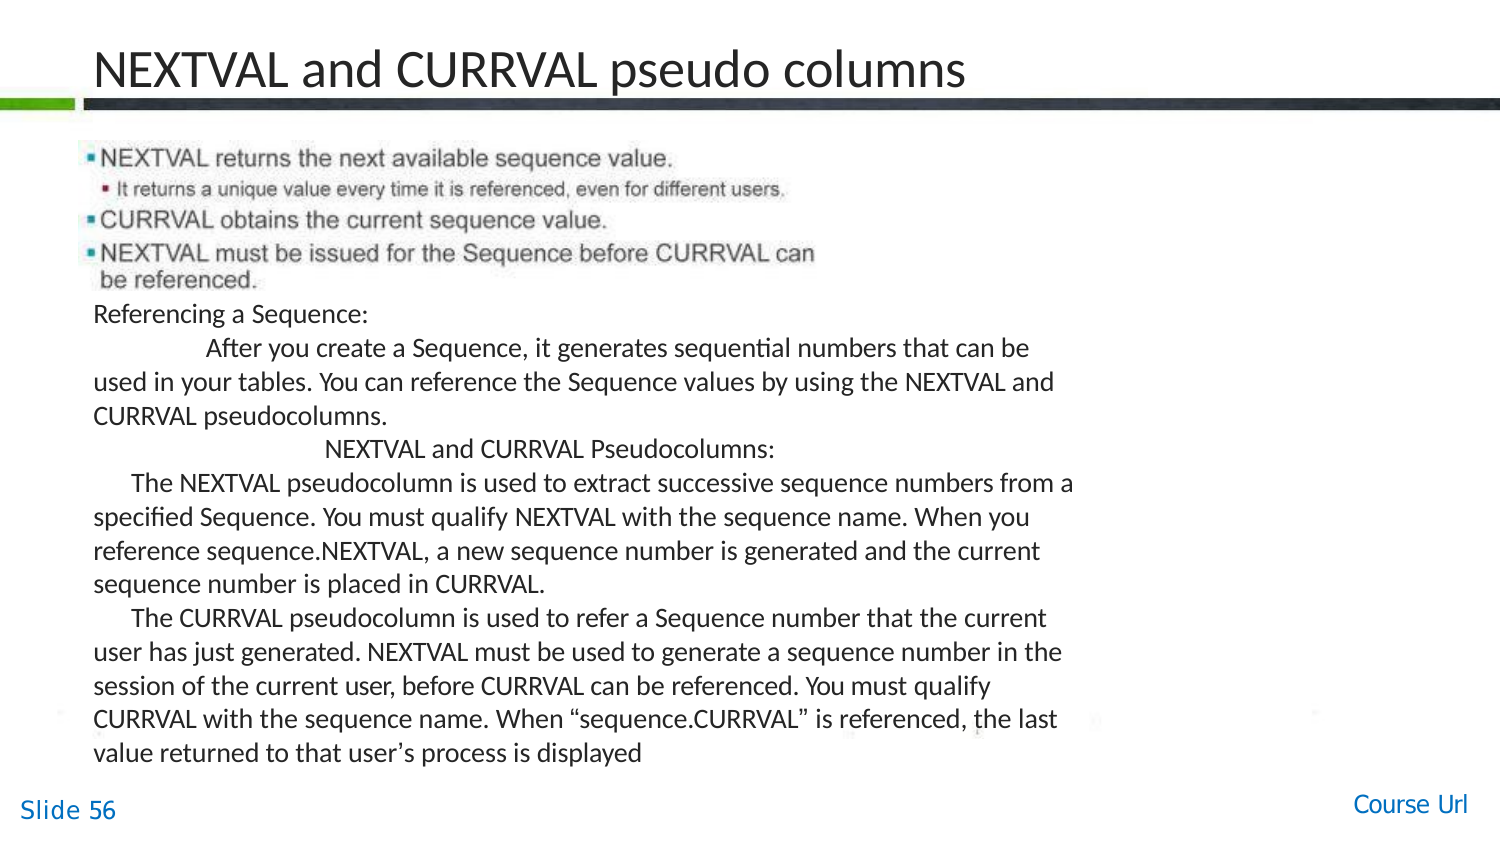

# NEXTVAL and CURRVAL pseudo columns

Referencing a Sequence:
After you create a Sequence, it generates sequential numbers that can be  used in your tables. You can reference the Sequence values by using the NEXTVAL and  CURRVAL pseudocolumns.
NEXTVAL and CURRVAL Pseudocolumns:
The NEXTVAL pseudocolumn is used to extract successive sequence numbers from a  specified Sequence. You must qualify NEXTVAL with the sequence name. When you  reference sequence.NEXTVAL, a new sequence number is generated and the current  sequence number is placed in CURRVAL.
The CURRVAL pseudocolumn is used to refer a Sequence number that the current  user has just generated. NEXTVAL must be used to generate a sequence number in the  session of the current user, before CURRVAL can be referenced. You must qualify  CURRVAL with the sequence name. When “sequence.CURRVAL” is referenced, the last  value returned to that user’s process is displayed
Course Url
Slide 56